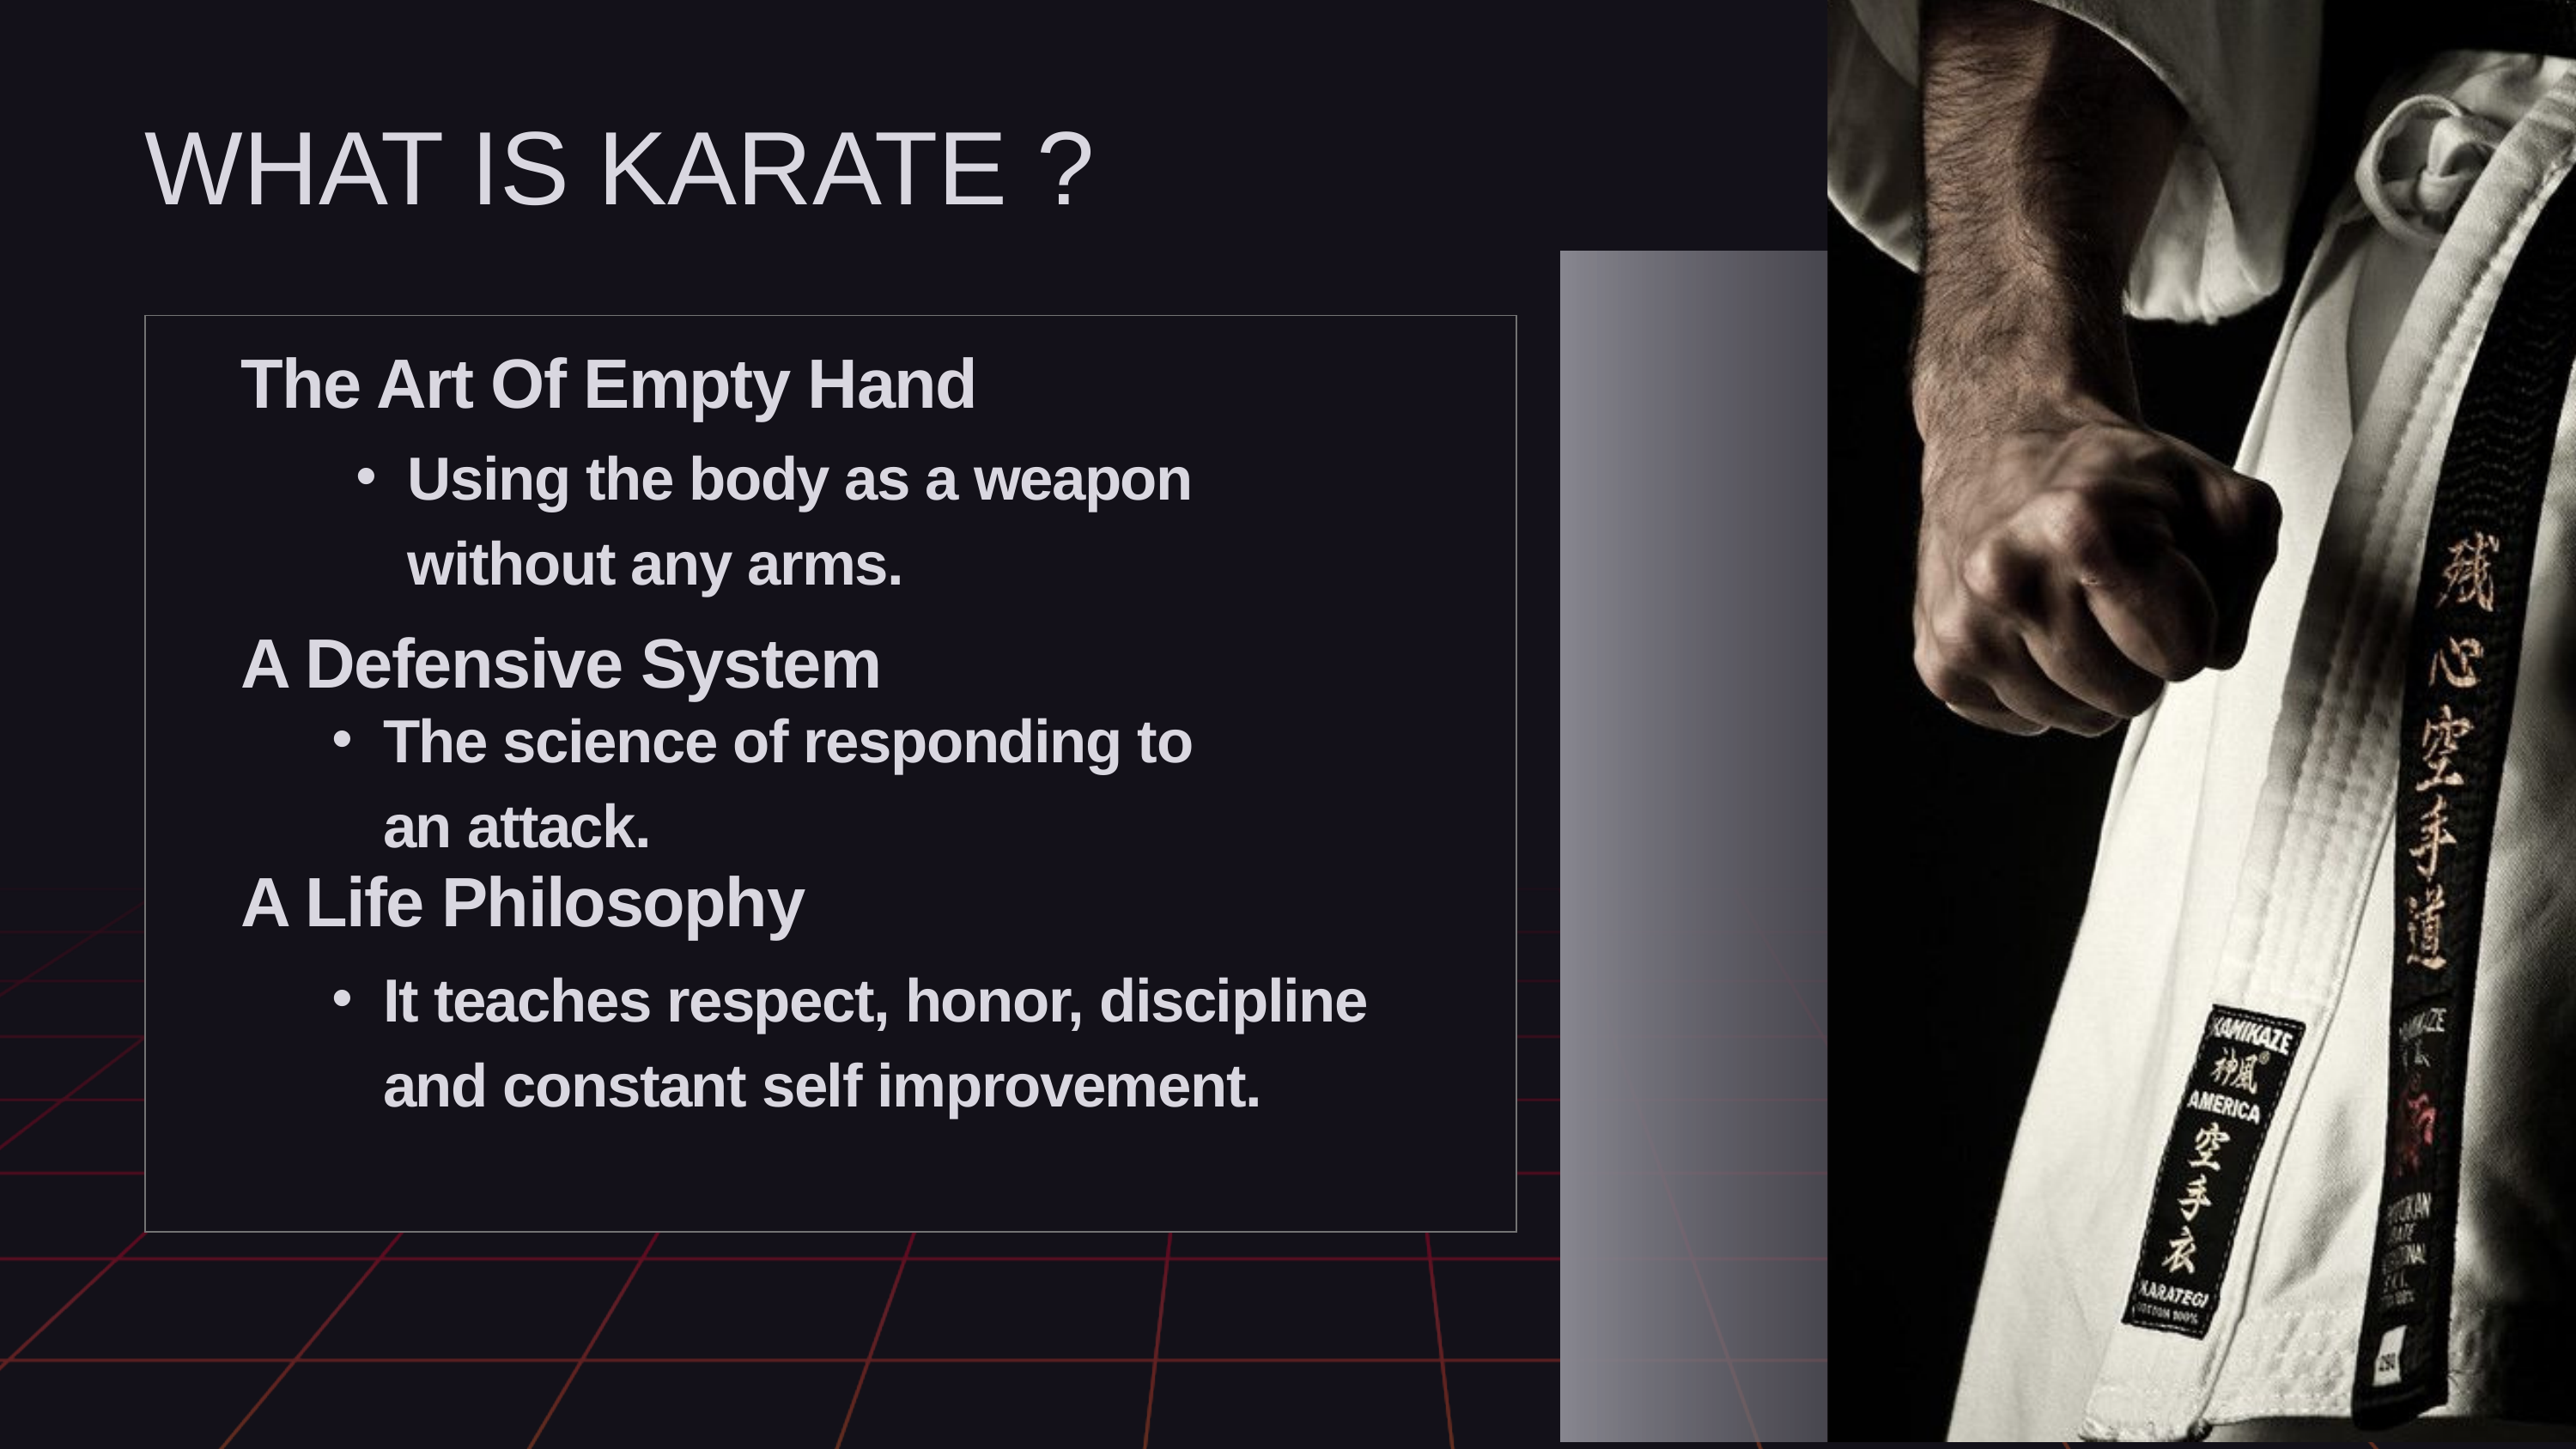

WHAT IS KARATE ?

The Art Of Empty Hand
Using the body as a weapon without any arms.

A Defensive System
The science of responding to an attack.
A Life Philosophy

It teaches respect, honor, discipline and constant self improvement.